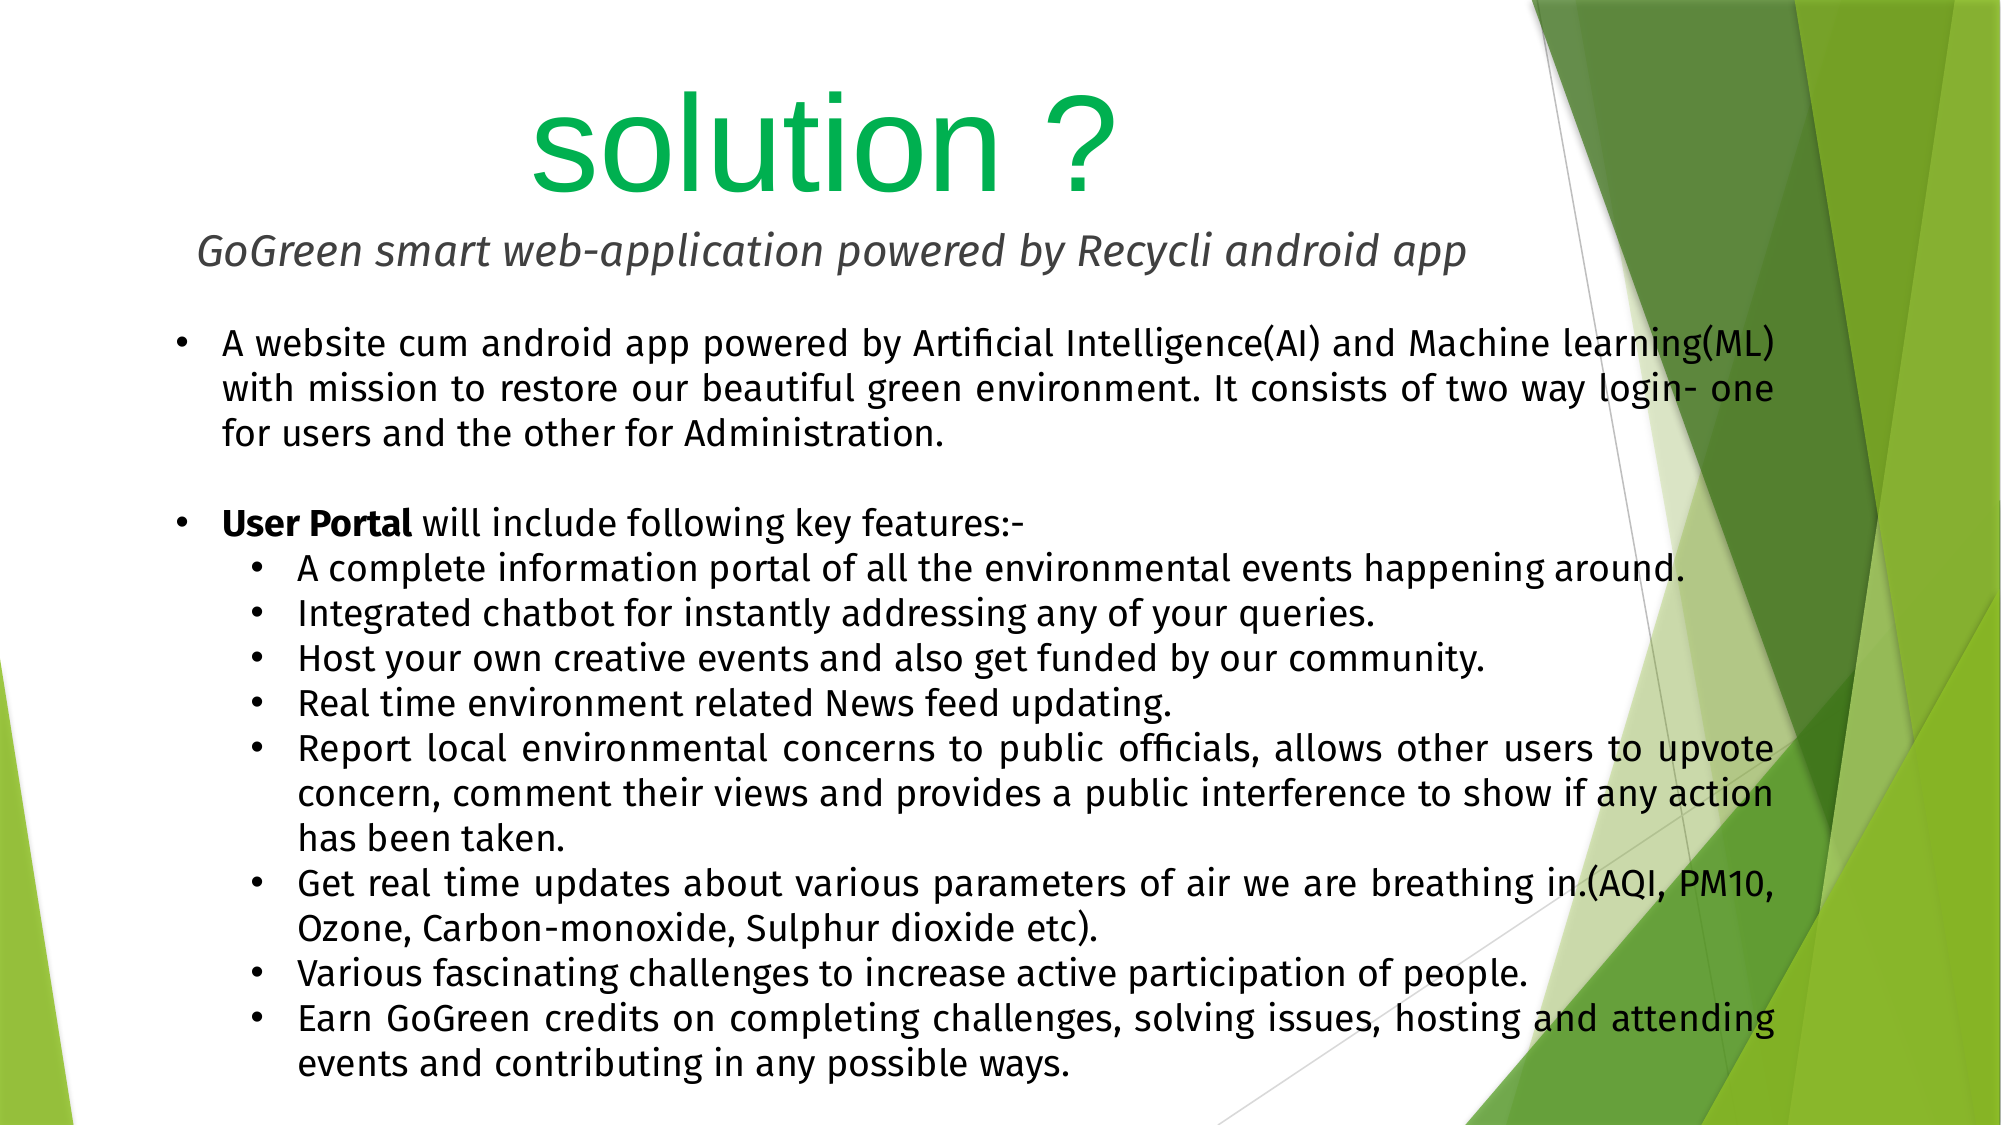

# solution ?
 GoGreen smart web-application powered by Recycli android app

A website cum android app powered by Artificial Intelligence(AI) and Machine learning(ML) with mission to restore our beautiful green environment. It consists of two way login- one for users and the other for Administration.

User Portal will include following key features:-
A complete information portal of all the environmental events happening around.
Integrated chatbot for instantly addressing any of your queries.
Host your own creative events and also get funded by our community.
Real time environment related News feed updating.
Report local environmental concerns to public officials, allows other users to upvote concern, comment their views and provides a public interference to show if any action has been taken.
Get real time updates about various parameters of air we are breathing in.(AQI, PM10, Ozone, Carbon-monoxide, Sulphur dioxide etc).
Various fascinating challenges to increase active participation of people.
Earn GoGreen credits on completing challenges, solving issues, hosting and attending events and contributing in any possible ways.